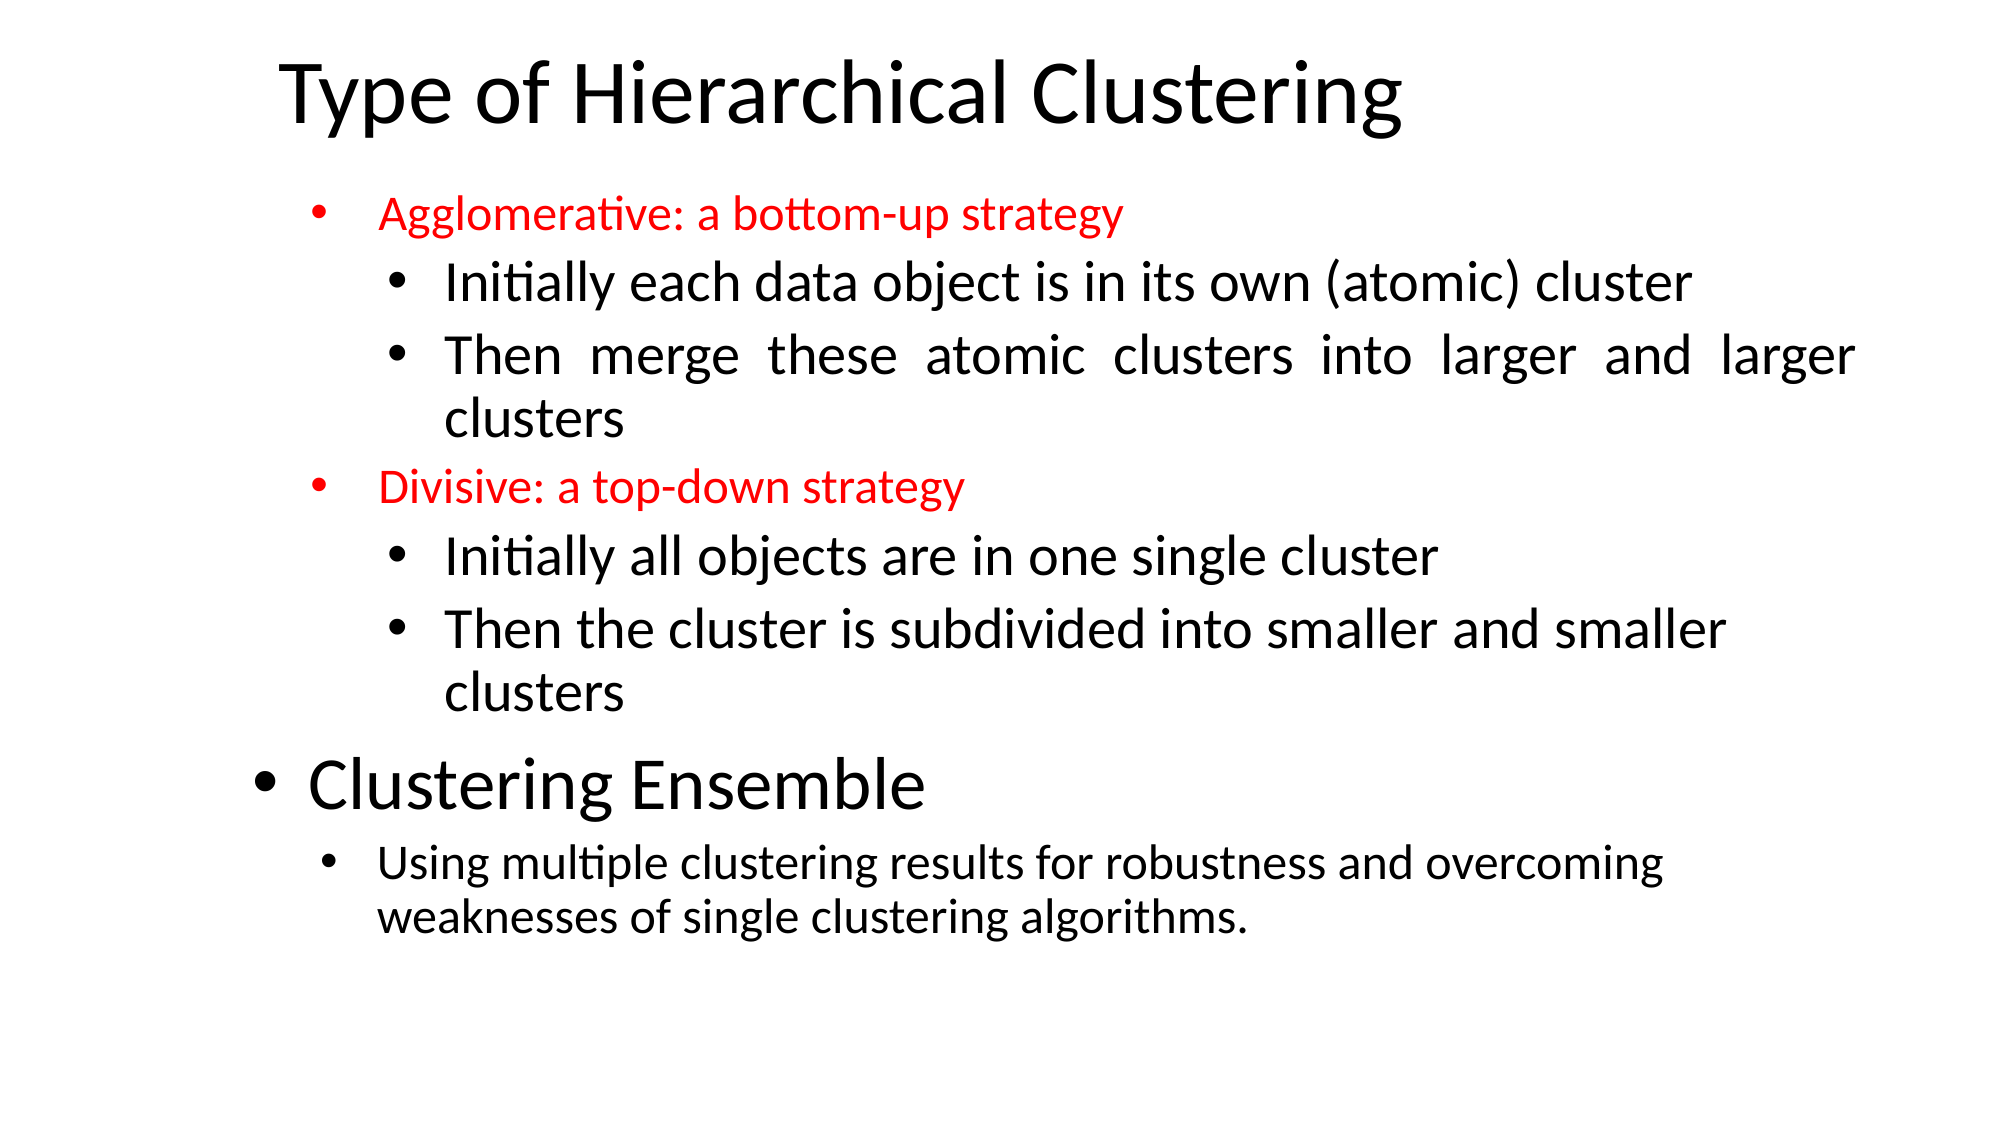

# Type of Hierarchical Clustering
Agglomerative: a bottom-up strategy
Initially each data object is in its own (atomic) cluster
Then merge these atomic clusters into larger and larger clusters
Divisive: a top-down strategy
Initially all objects are in one single cluster
Then the cluster is subdivided into smaller and smaller clusters
Clustering Ensemble
Using multiple clustering results for robustness and overcoming weaknesses of single clustering algorithms.